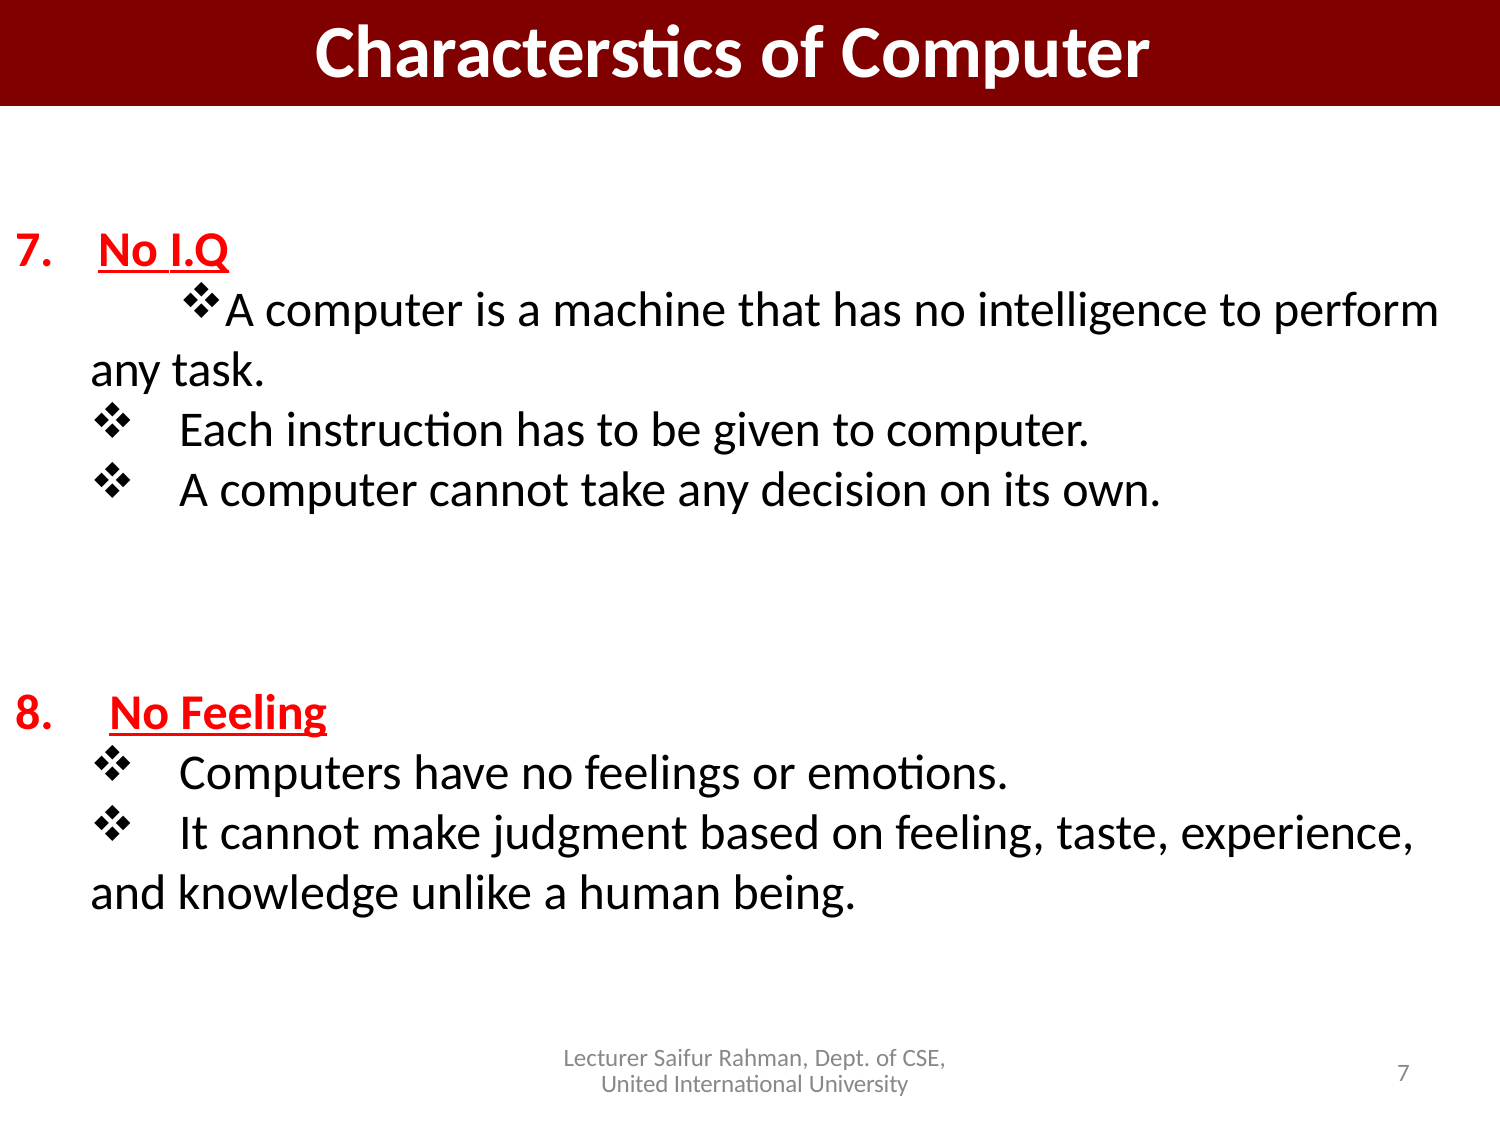

# Characterstics of Computer
No I.Q
A computer is a machine that has no intelligence to perform any task.
Each instruction has to be given to computer.
A computer cannot take any decision on its own.
No Feeling
Computers have no feelings or emotions.
It cannot make judgment based on feeling, taste, experience,
and knowledge unlike a human being.
7
Lecturer Saifur Rahman, Dept. of CSE, United International University